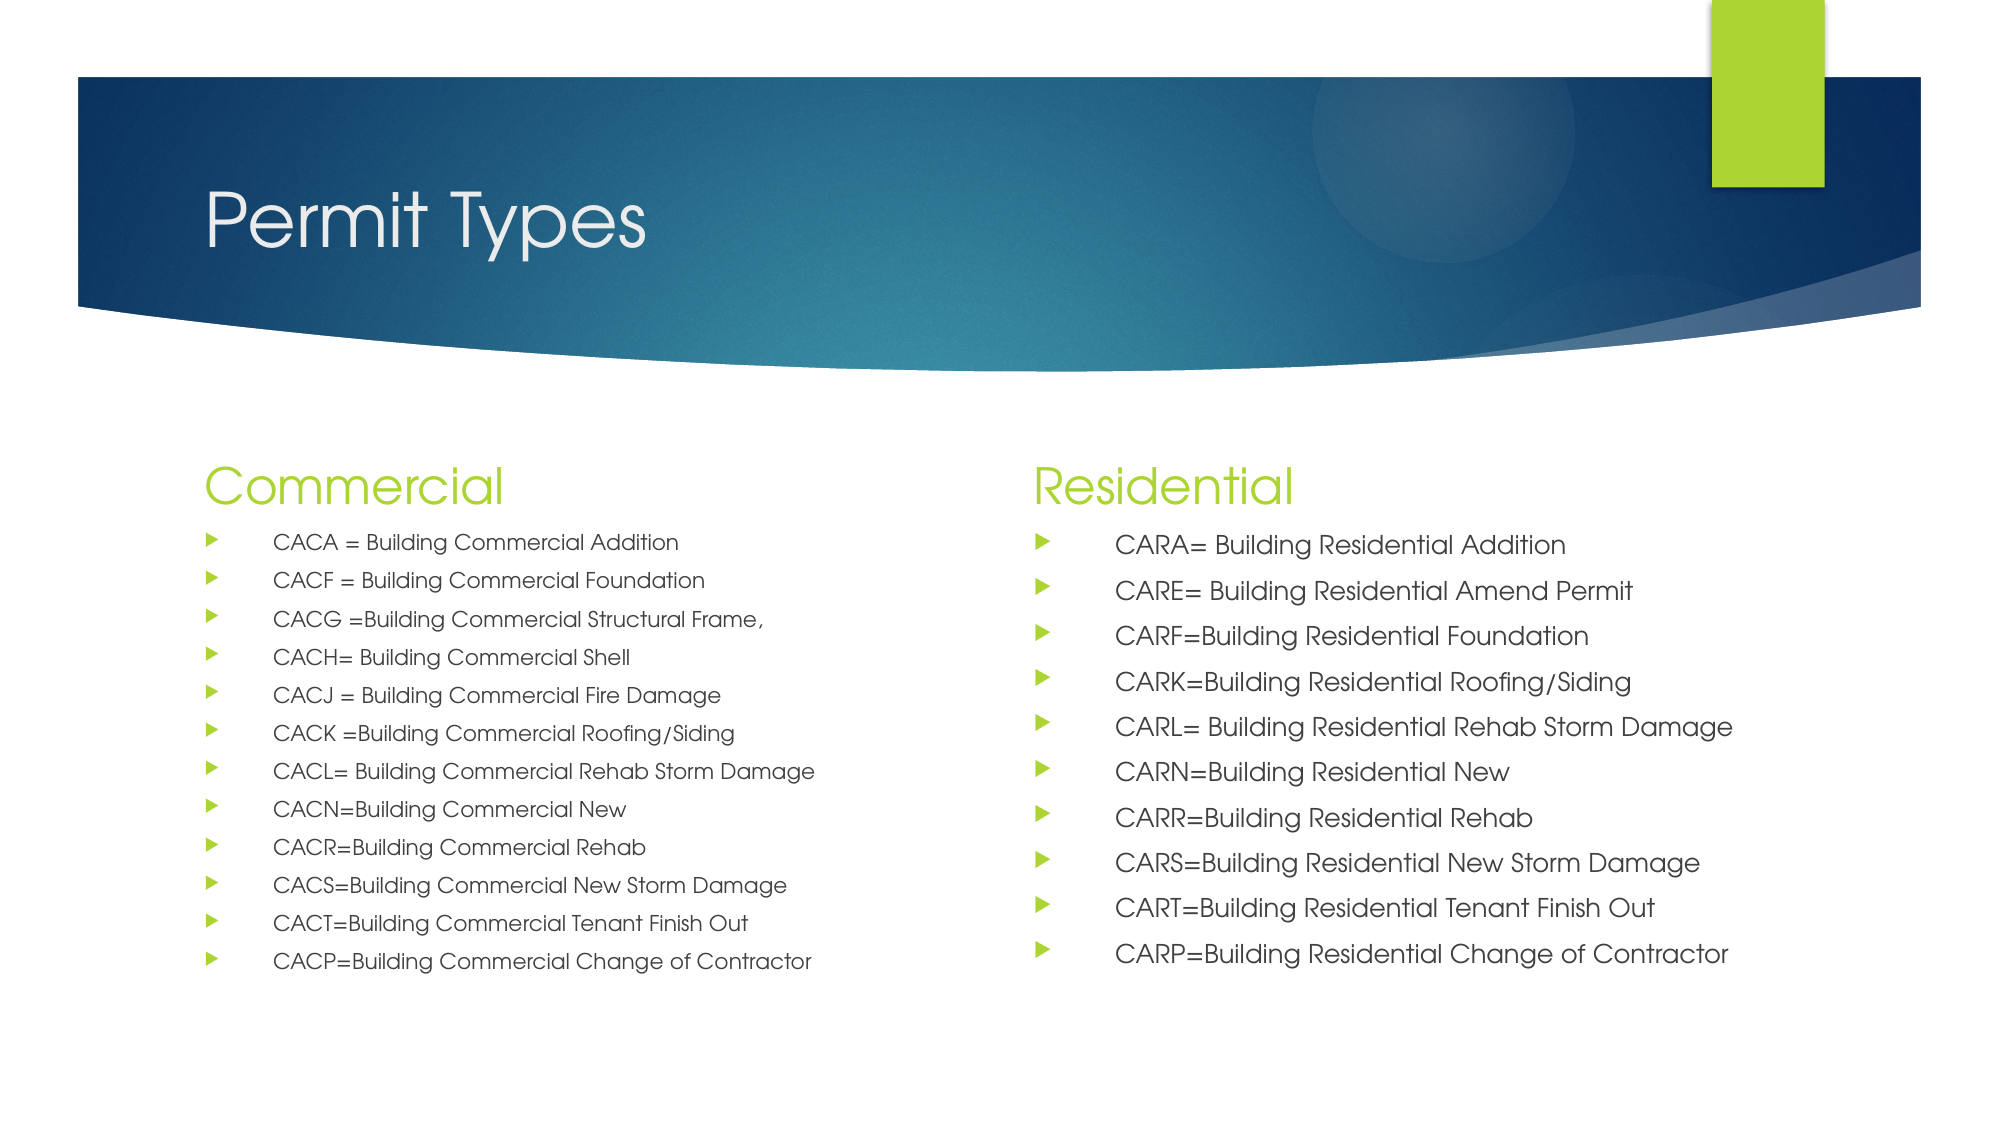

# Permit Types
Commercial
Residential
CACA = Building Commercial Addition
CACF = Building Commercial Foundation
CACG =Building Commercial Structural Frame,
CACH= Building Commercial Shell
CACJ = Building Commercial Fire Damage
CACK =Building Commercial Roofing/Siding
CACL= Building Commercial Rehab Storm Damage
CACN=Building Commercial New
CACR=Building Commercial Rehab
CACS=Building Commercial New Storm Damage
CACT=Building Commercial Tenant Finish Out
CACP=Building Commercial Change of Contractor
CARA= Building Residential Addition
CARE= Building Residential Amend Permit
CARF=Building Residential Foundation
CARK=Building Residential Roofing/Siding
CARL= Building Residential Rehab Storm Damage
CARN=Building Residential New
CARR=Building Residential Rehab
CARS=Building Residential New Storm Damage
CART=Building Residential Tenant Finish Out
CARP=Building Residential Change of Contractor